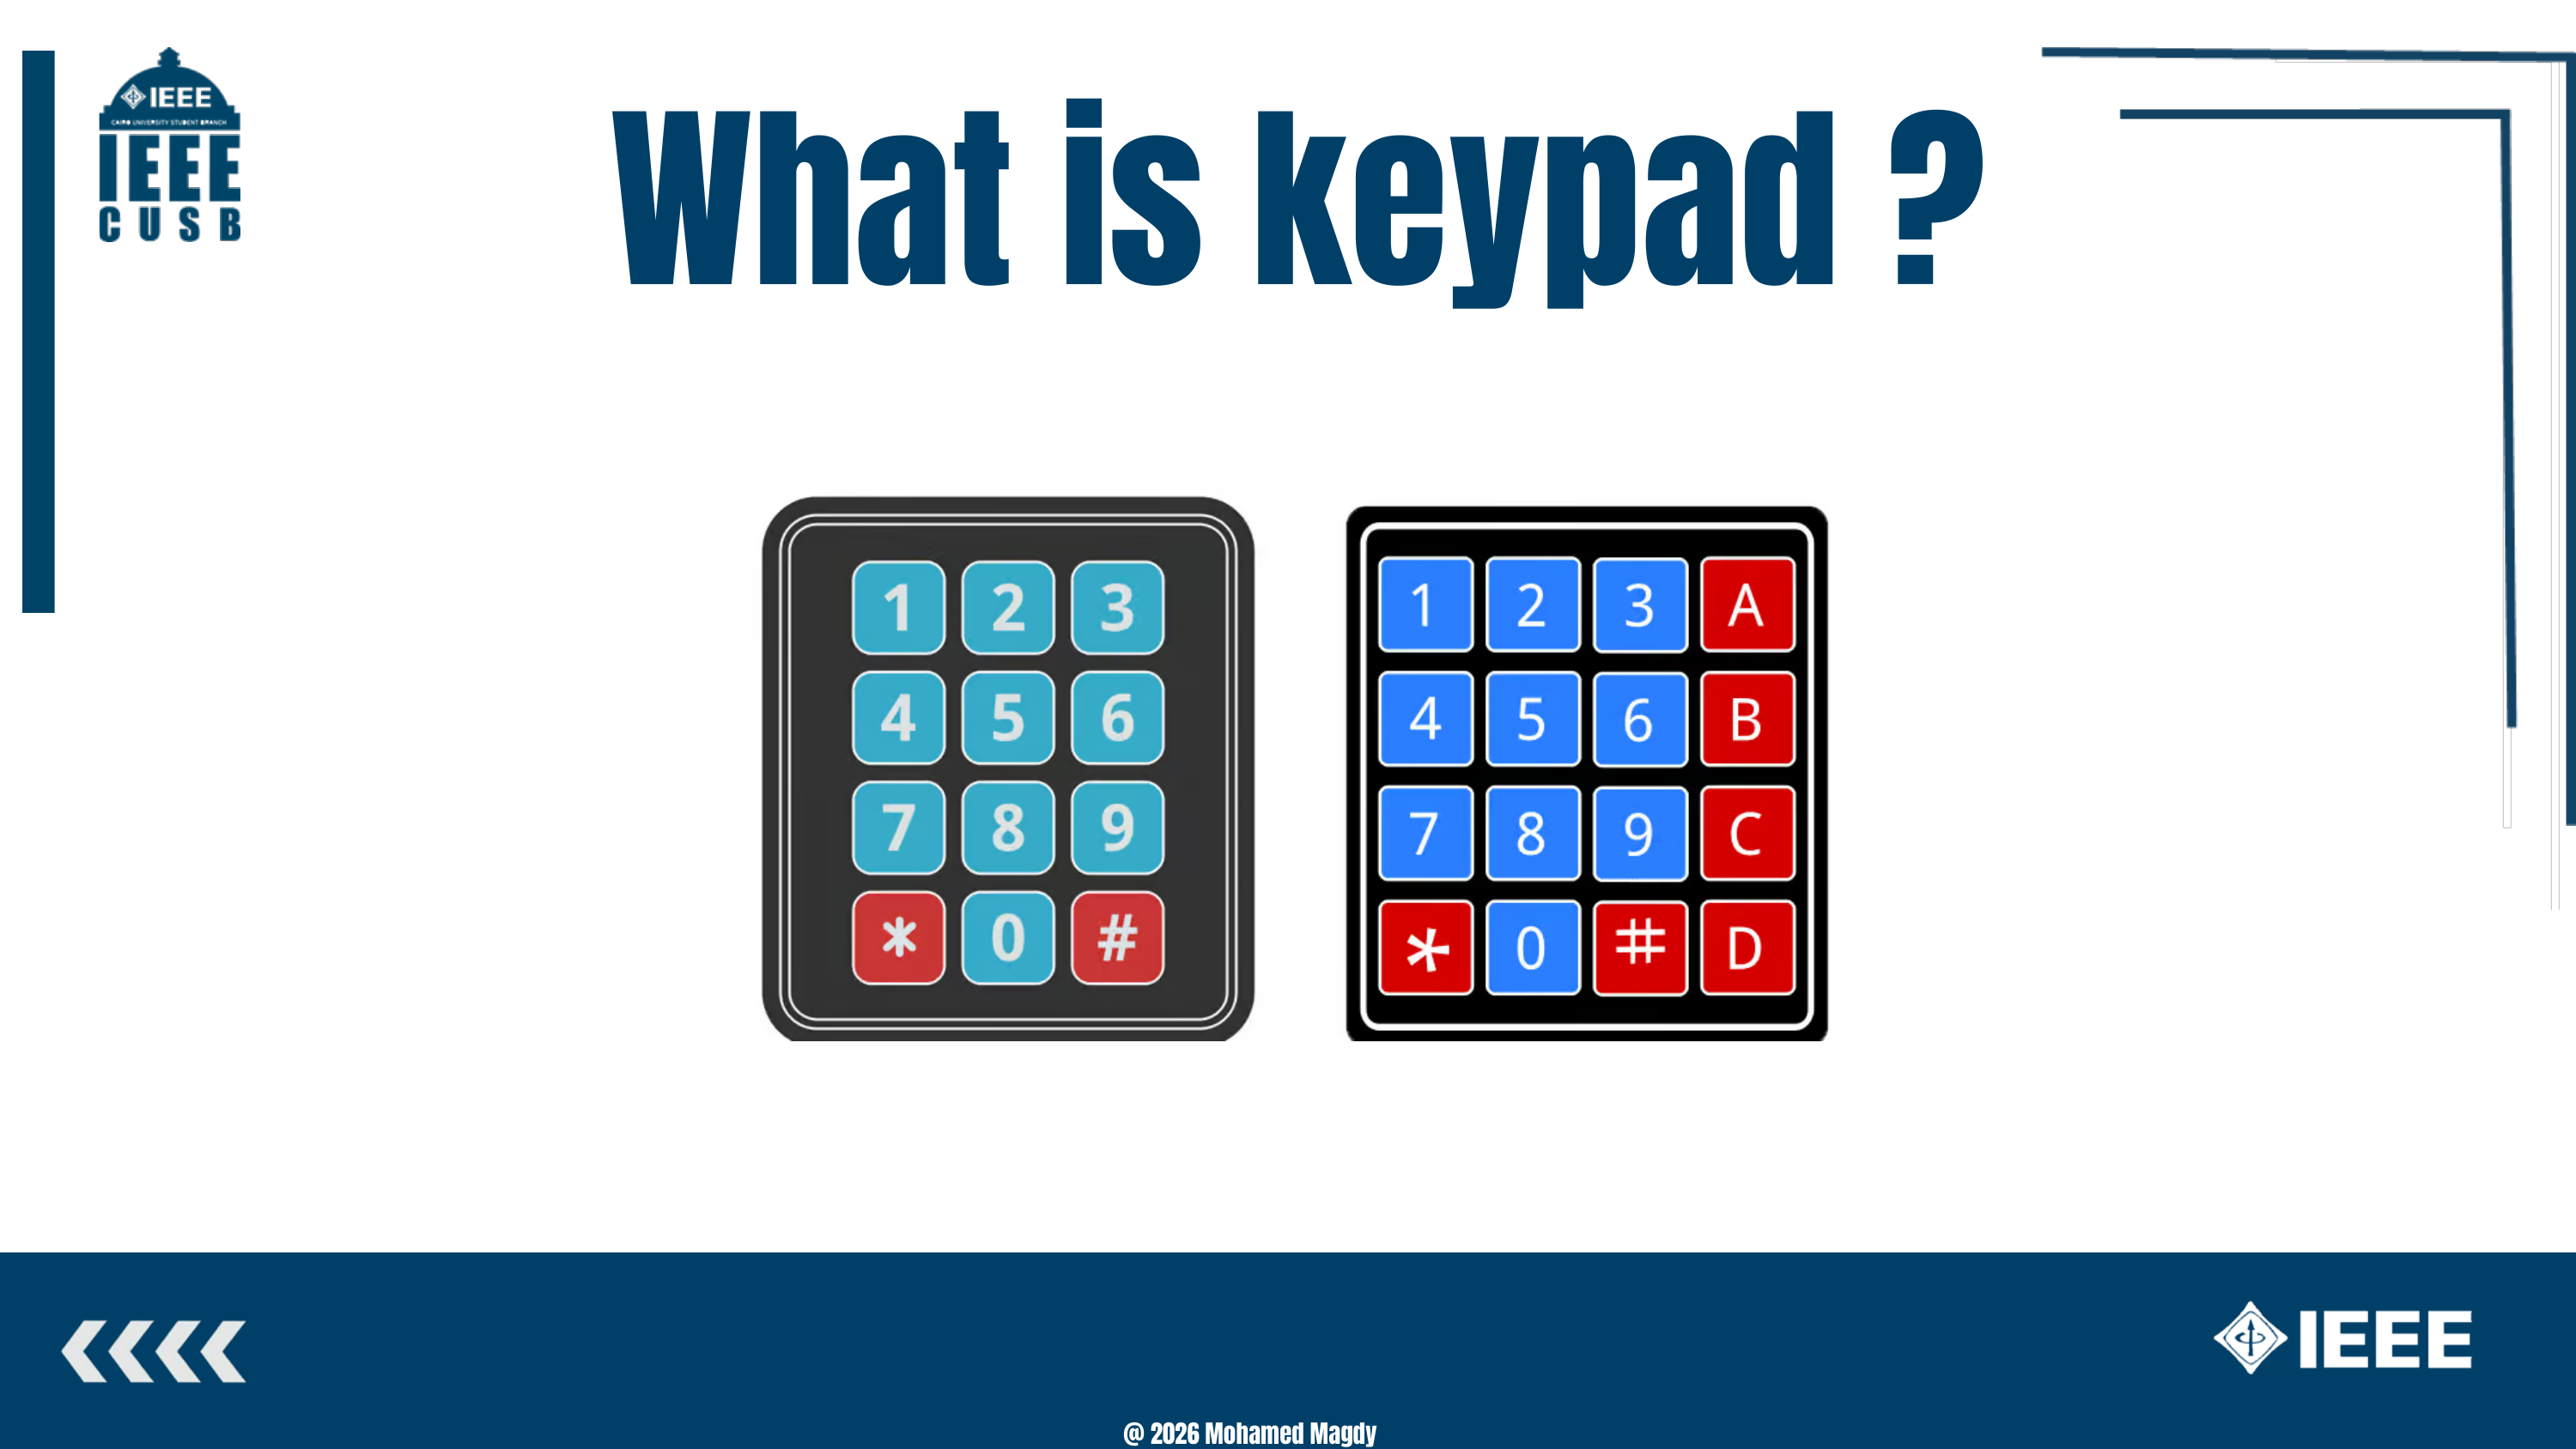

What is keypad ?

@ 2026 Mohamed Magdy